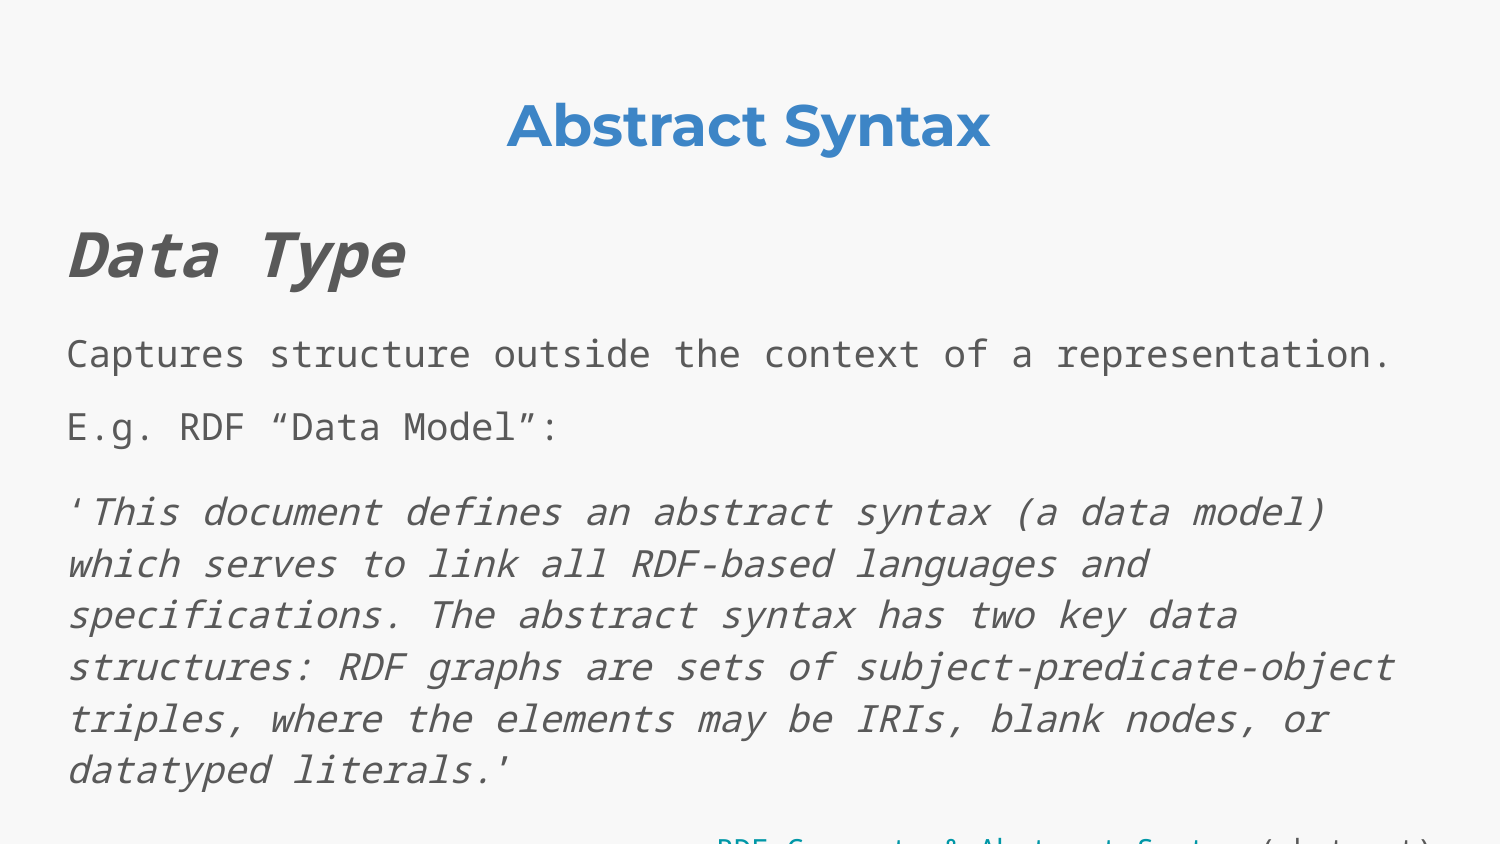

# Abstract Syntax
Data Type
Captures structure outside the context of a representation.
E.g. RDF “Data Model”:
‘This document defines an abstract syntax (a data model) which serves to link all RDF-based languages and specifications. The abstract syntax has two key data structures: RDF graphs are sets of subject-predicate-object triples, where the elements may be IRIs, blank nodes, or datatyped literals.’
 - RDF Concepts & Abstract Syntax (abstract)